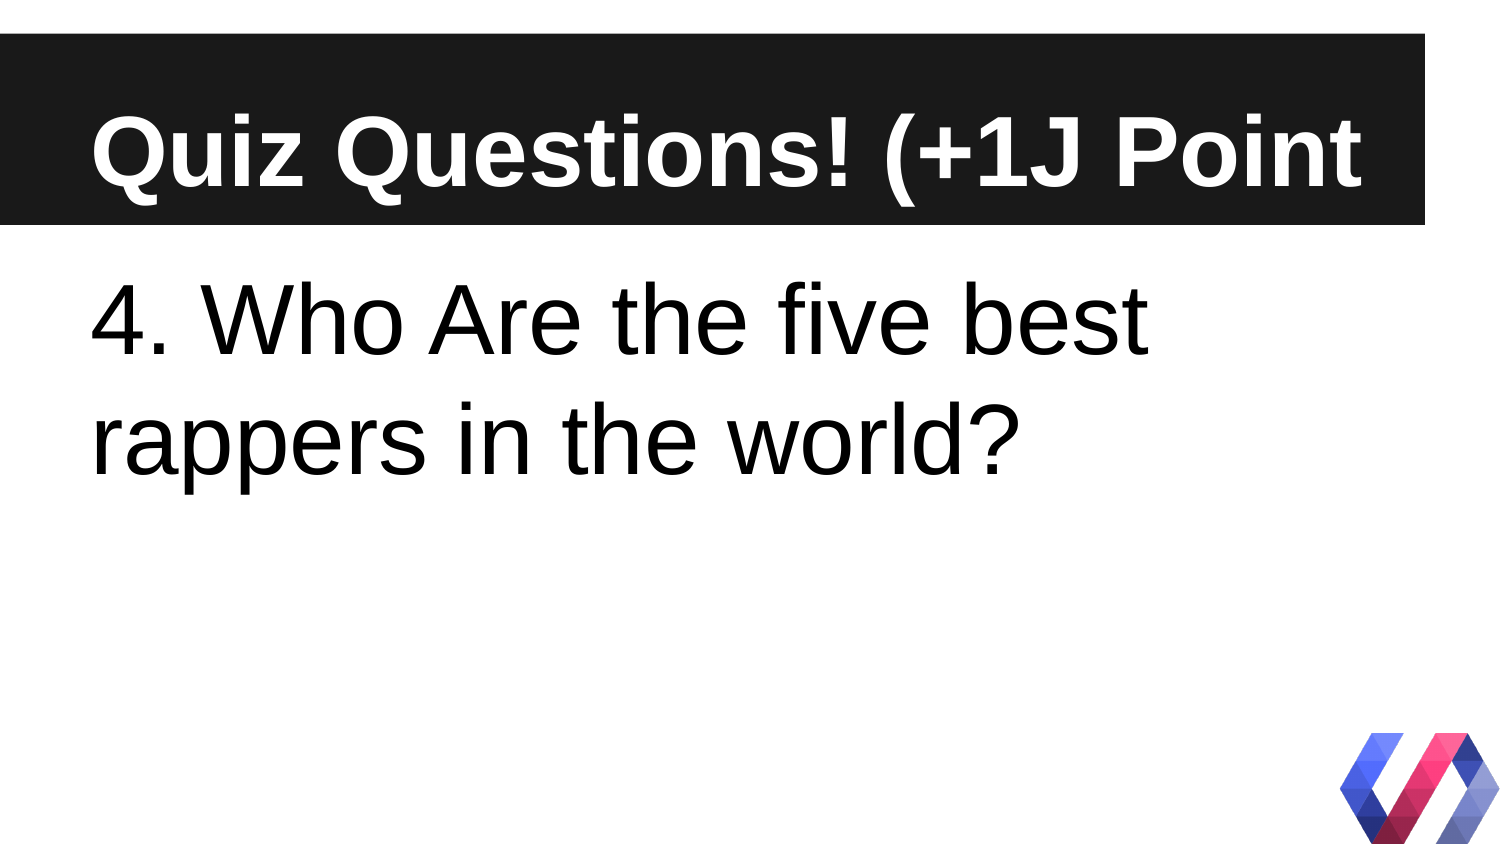

# Quiz Questions! (+1J Point
4. Who Are the five best rappers in the world?